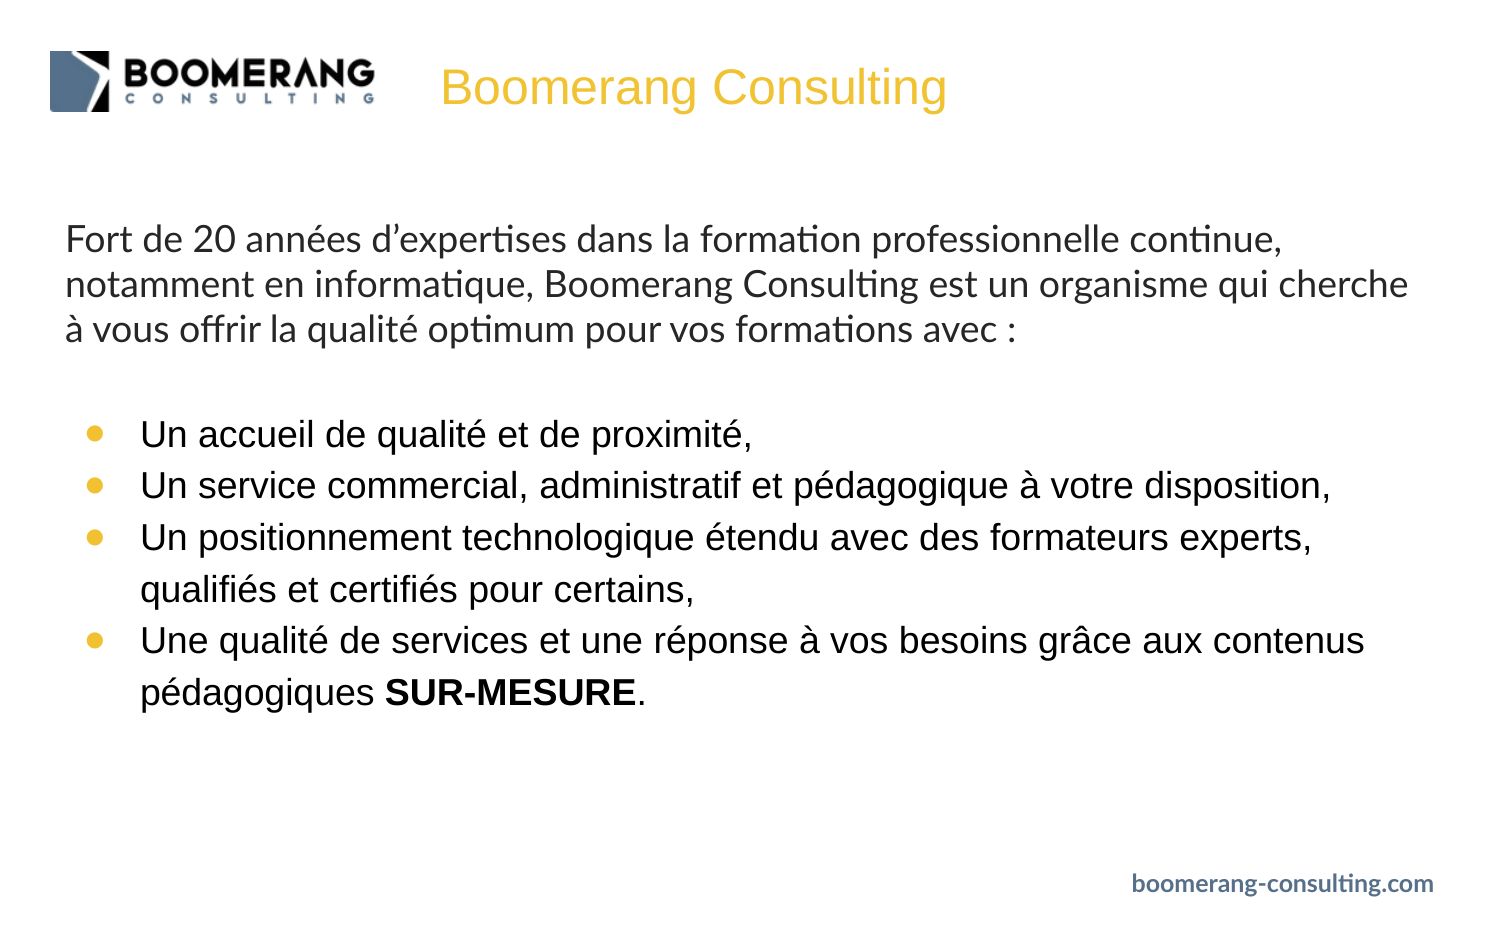

# Boomerang Consulting

Fort de 20 années d’expertises dans la formation professionnelle continue, notamment en informatique, Boomerang Consulting est un organisme qui cherche à vous offrir la qualité optimum pour vos formations avec :

Un accueil de qualité et de proximité,
Un service commercial, administratif et pédagogique à votre disposition,
Un positionnement technologique étendu avec des formateurs experts, qualifiés et certifiés pour certains,
Une qualité de services et une réponse à vos besoins grâce aux contenus pédagogiques SUR-MESURE.